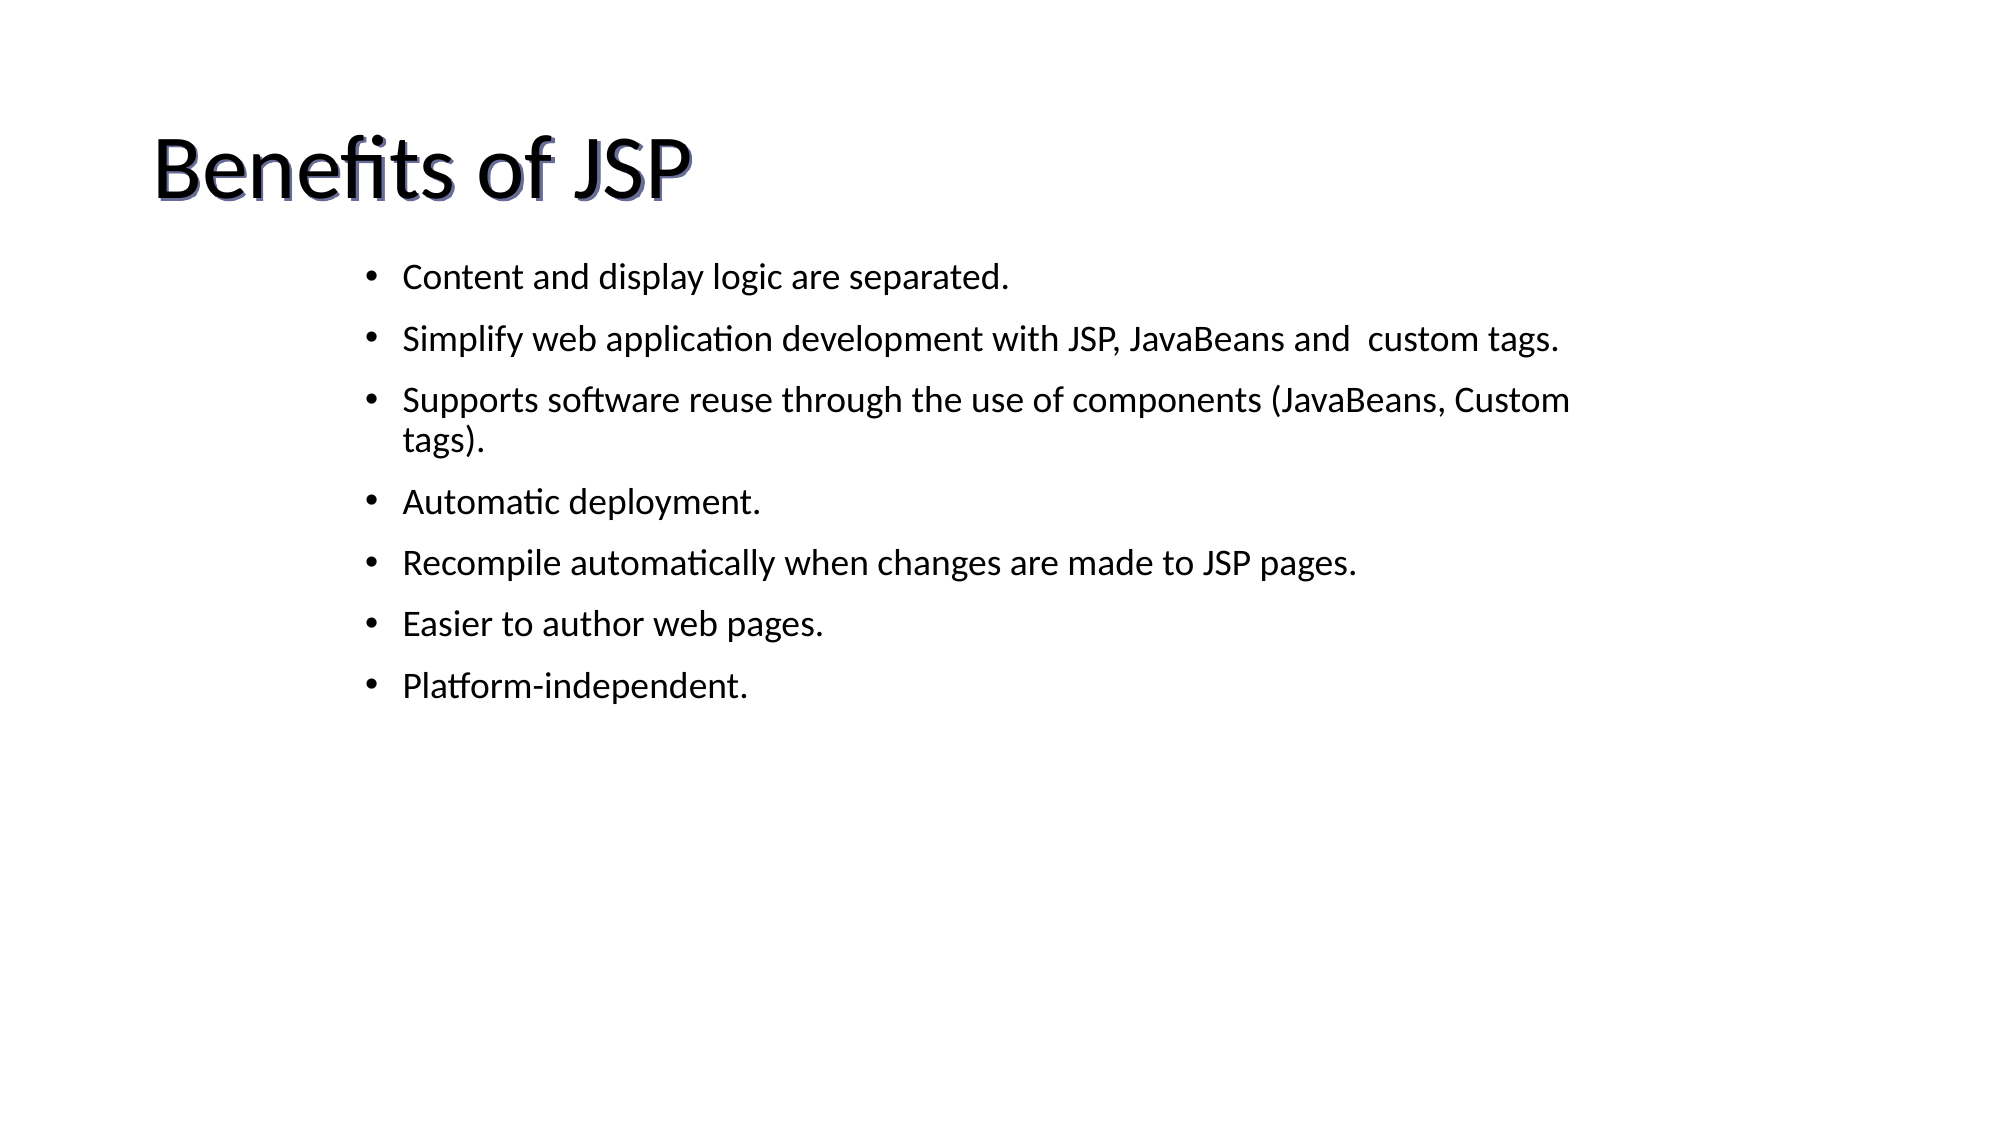

Benefits of JSP
Content and display logic are separated.
Simplify web application development with JSP, JavaBeans and  custom tags.
Supports software reuse through the use of components (JavaBeans, Custom tags).
Automatic deployment.
Recompile automatically when changes are made to JSP pages.
Easier to author web pages.
Platform-independent.
167